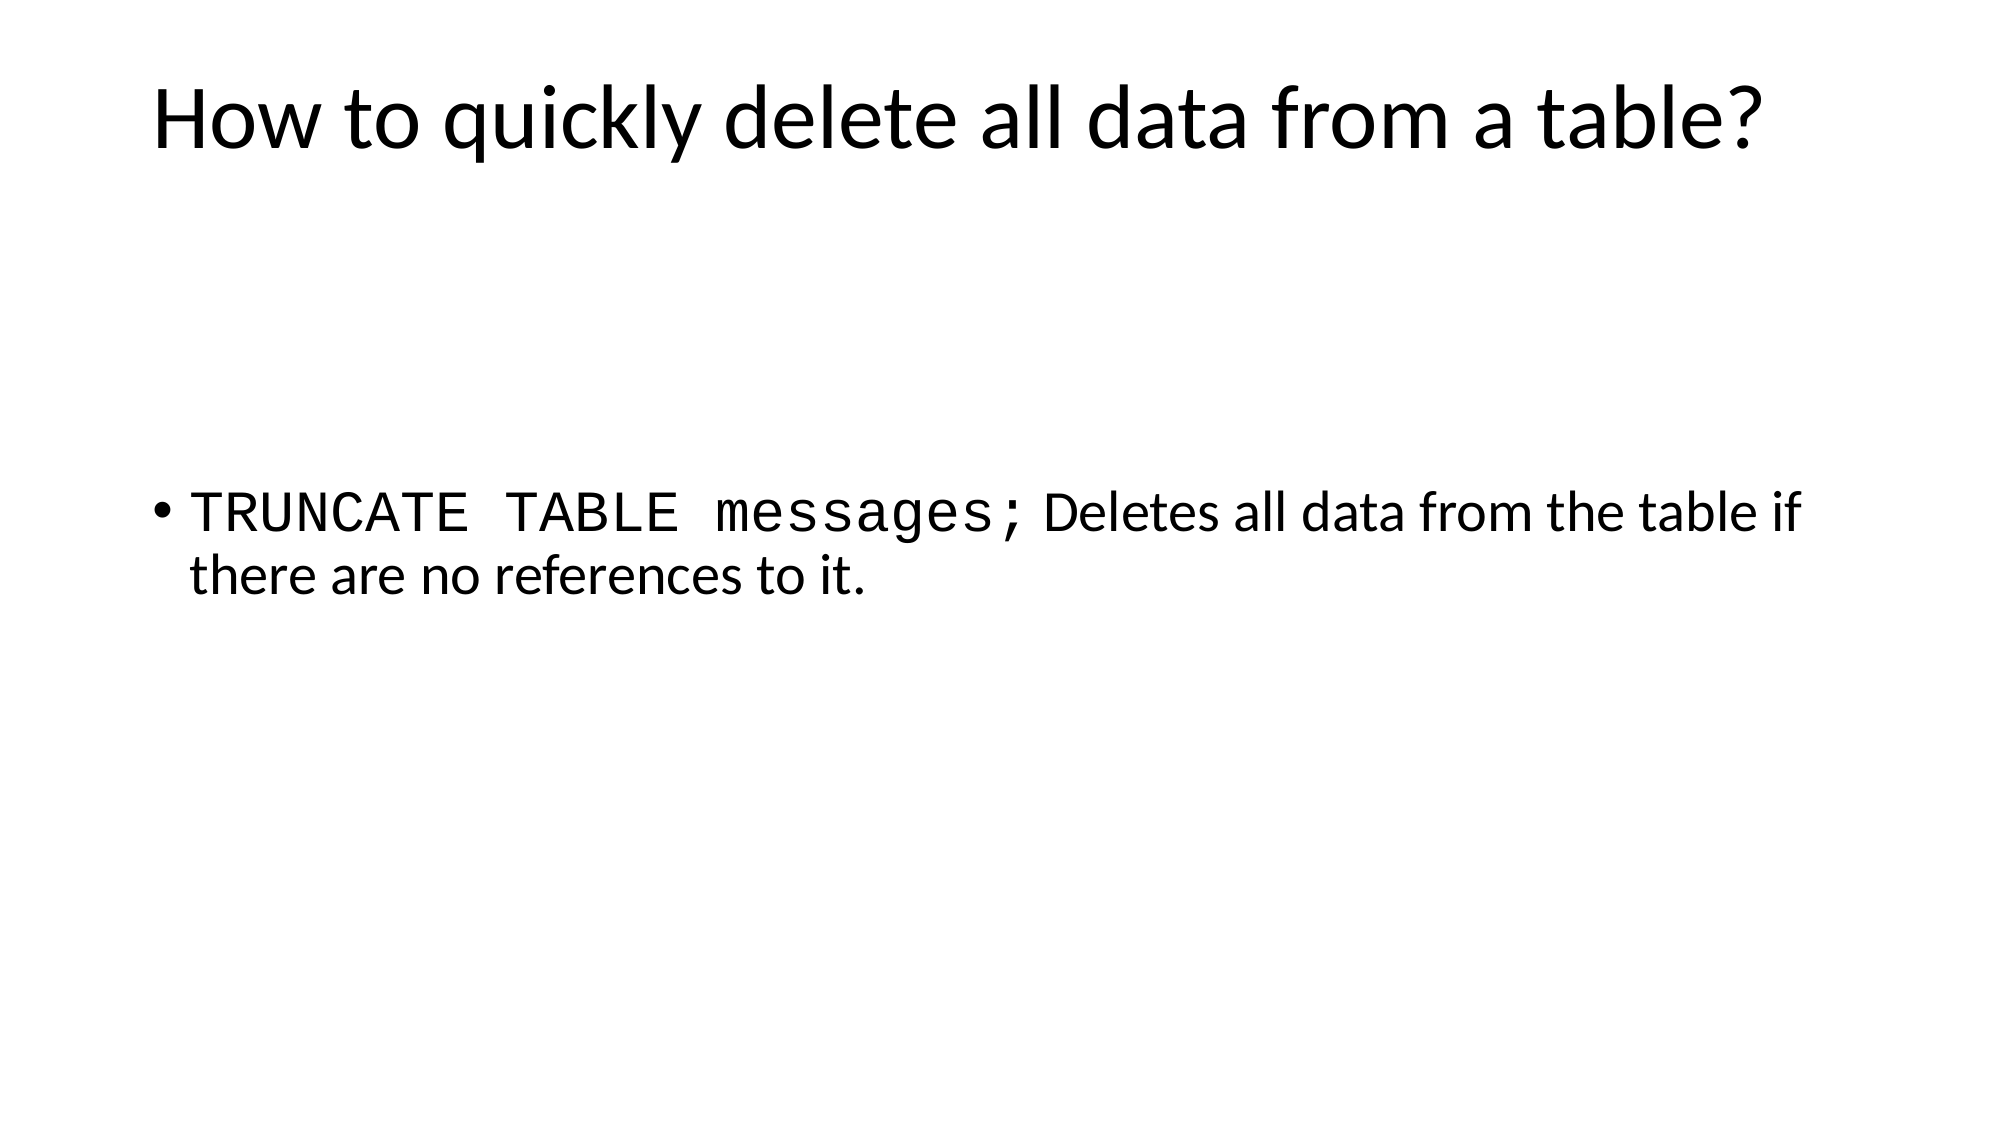

# How to quickly delete all data from a table?

TRUNCATE TABLE messages; Deletes all data from the table if there are no references to it.